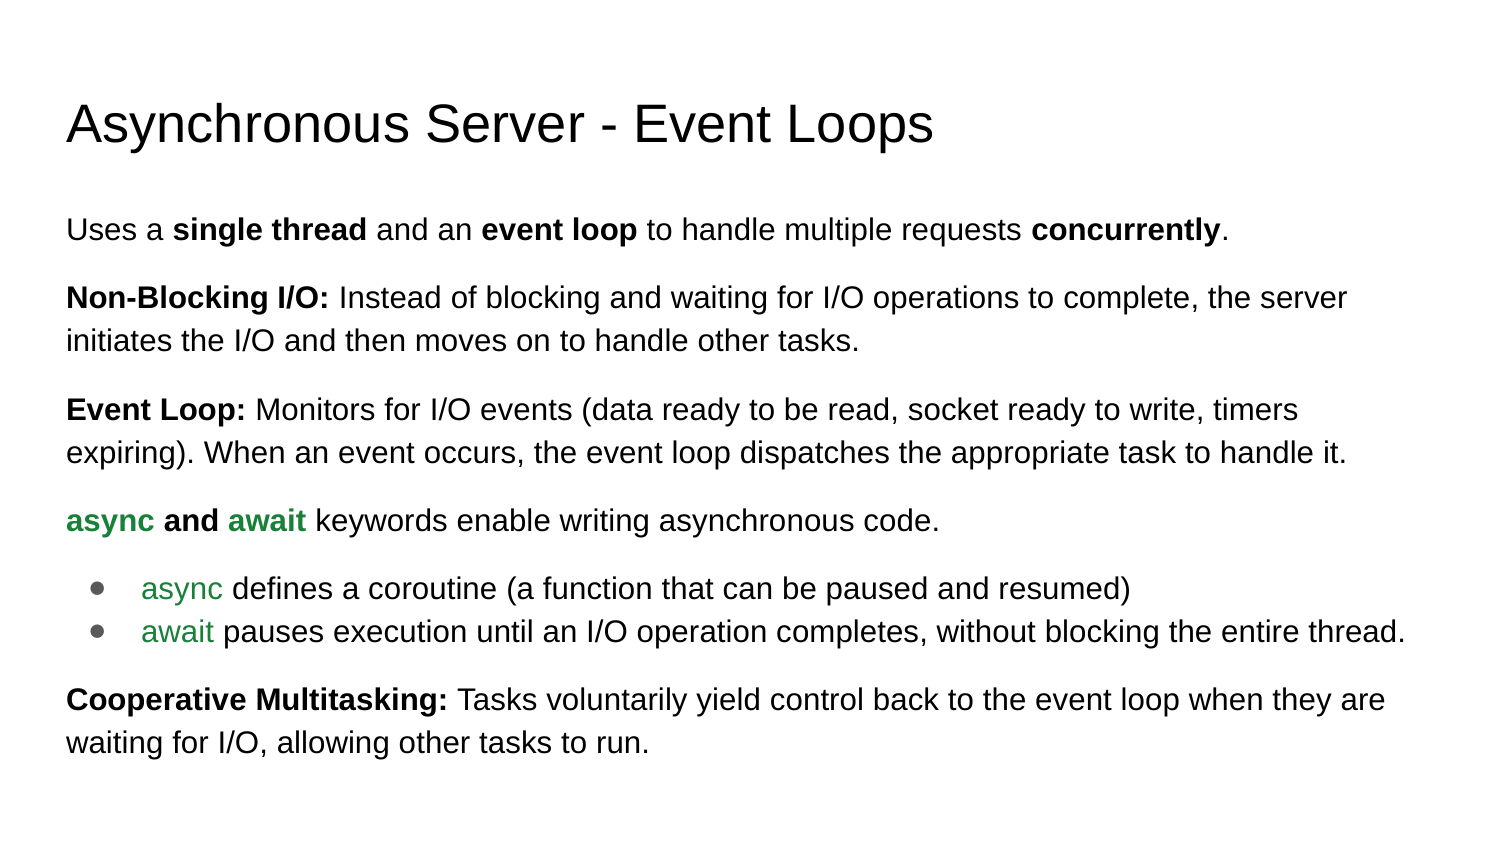

# Asynchronous Server - Event Loops
Uses a single thread and an event loop to handle multiple requests concurrently.
Non-Blocking I/O: Instead of blocking and waiting for I/O operations to complete, the server initiates the I/O and then moves on to handle other tasks.
Event Loop: Monitors for I/O events (data ready to be read, socket ready to write, timers expiring). When an event occurs, the event loop dispatches the appropriate task to handle it.
async and await keywords enable writing asynchronous code.
async defines a coroutine (a function that can be paused and resumed)
await pauses execution until an I/O operation completes, without blocking the entire thread.
Cooperative Multitasking: Tasks voluntarily yield control back to the event loop when they are waiting for I/O, allowing other tasks to run.